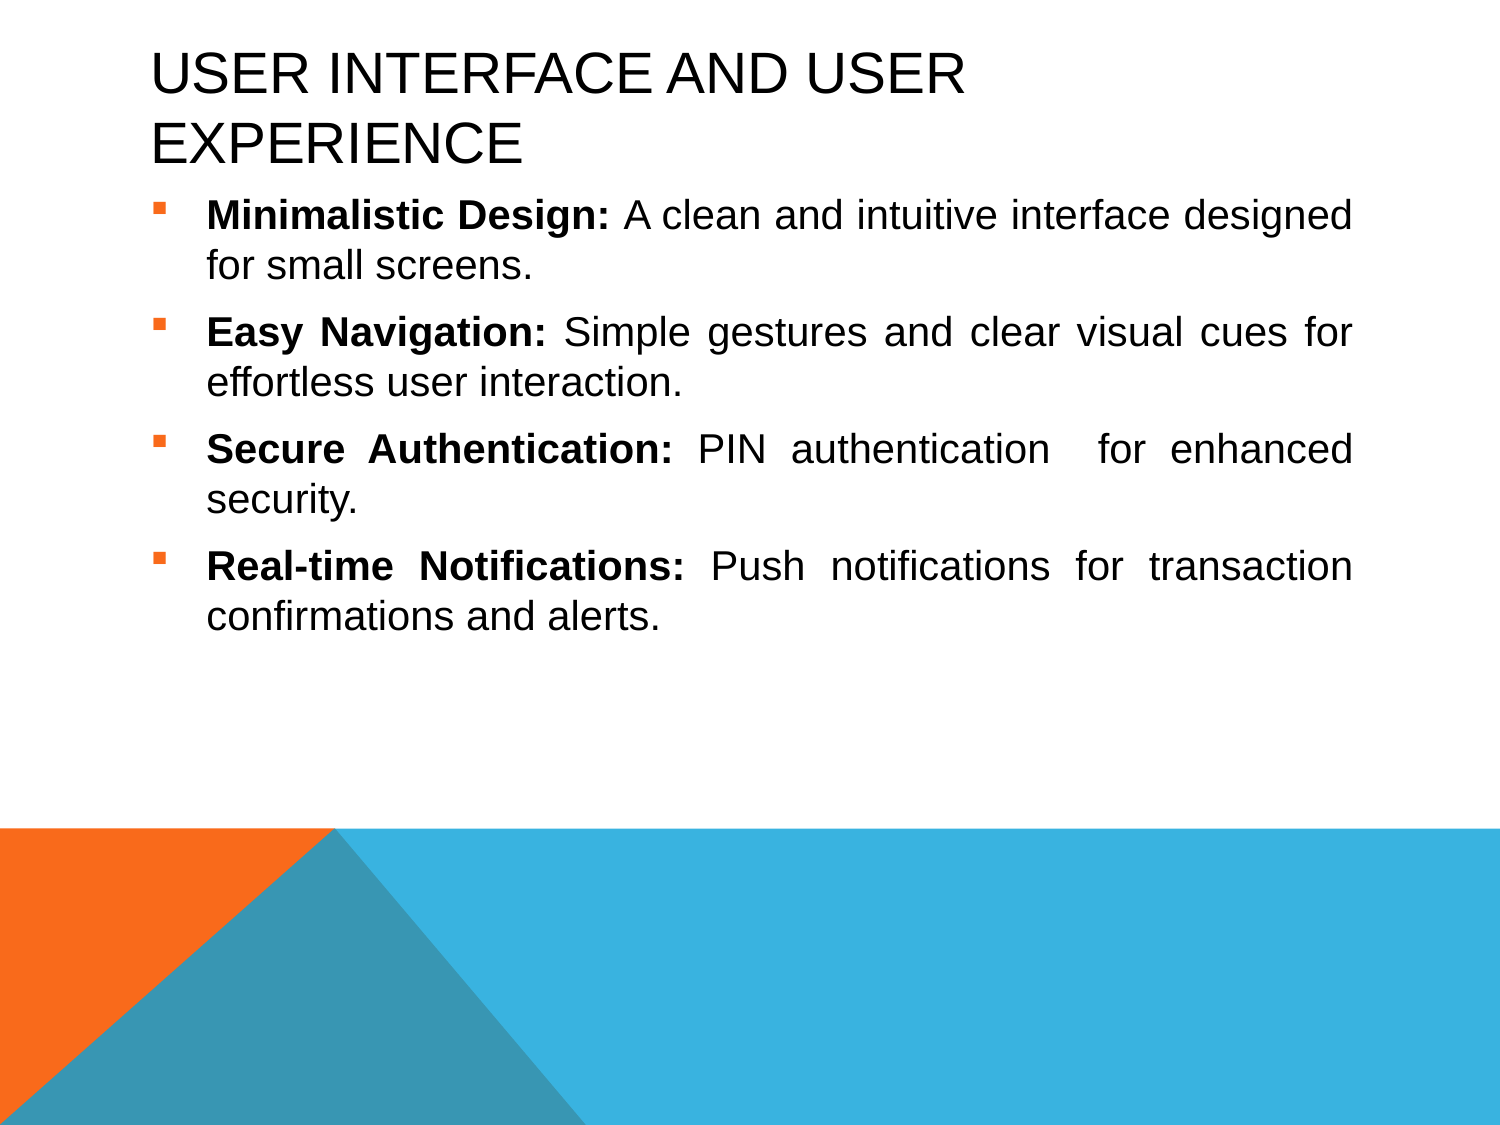

# User Interface and User Experience
Minimalistic Design: A clean and intuitive interface designed for small screens.
Easy Navigation: Simple gestures and clear visual cues for effortless user interaction.
Secure Authentication: PIN authentication  for enhanced security.
Real-time Notifications: Push notifications for transaction confirmations and alerts.